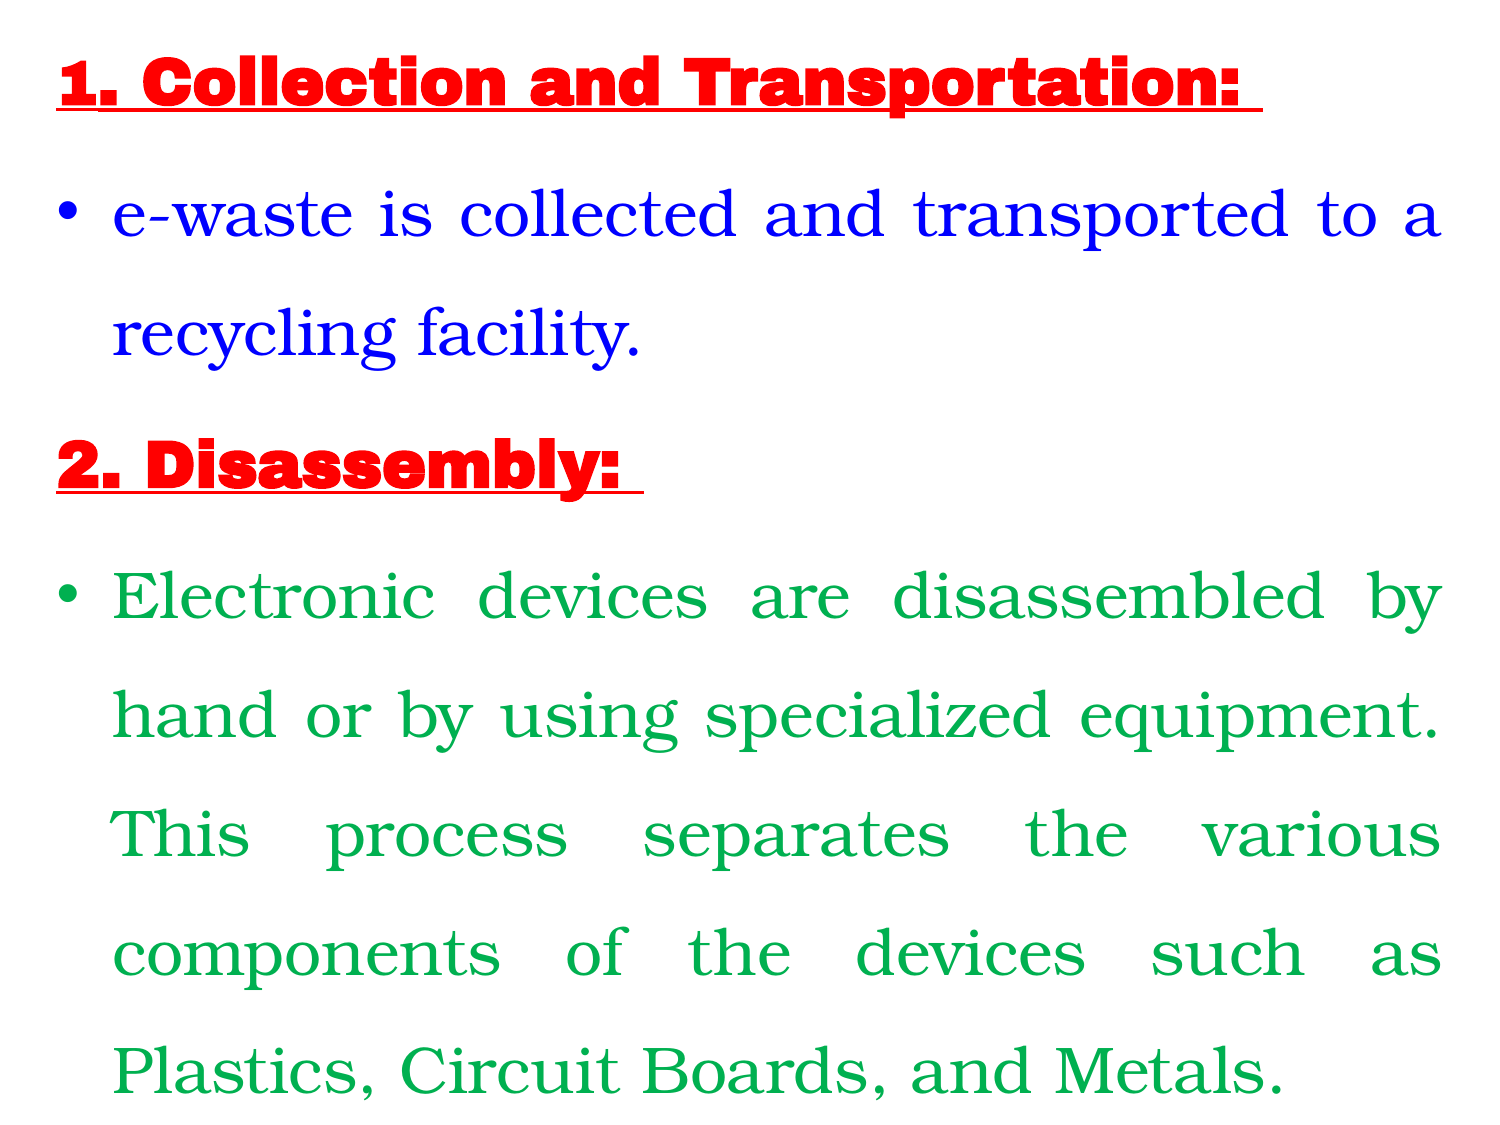

1. Collection and Transportation:
e-waste is collected and transported to a recycling facility.
2. Disassembly:
Electronic devices are disassembled by hand or by using specialized equipment. This process separates the various components of the devices such as Plastics, Circuit Boards, and Metals.